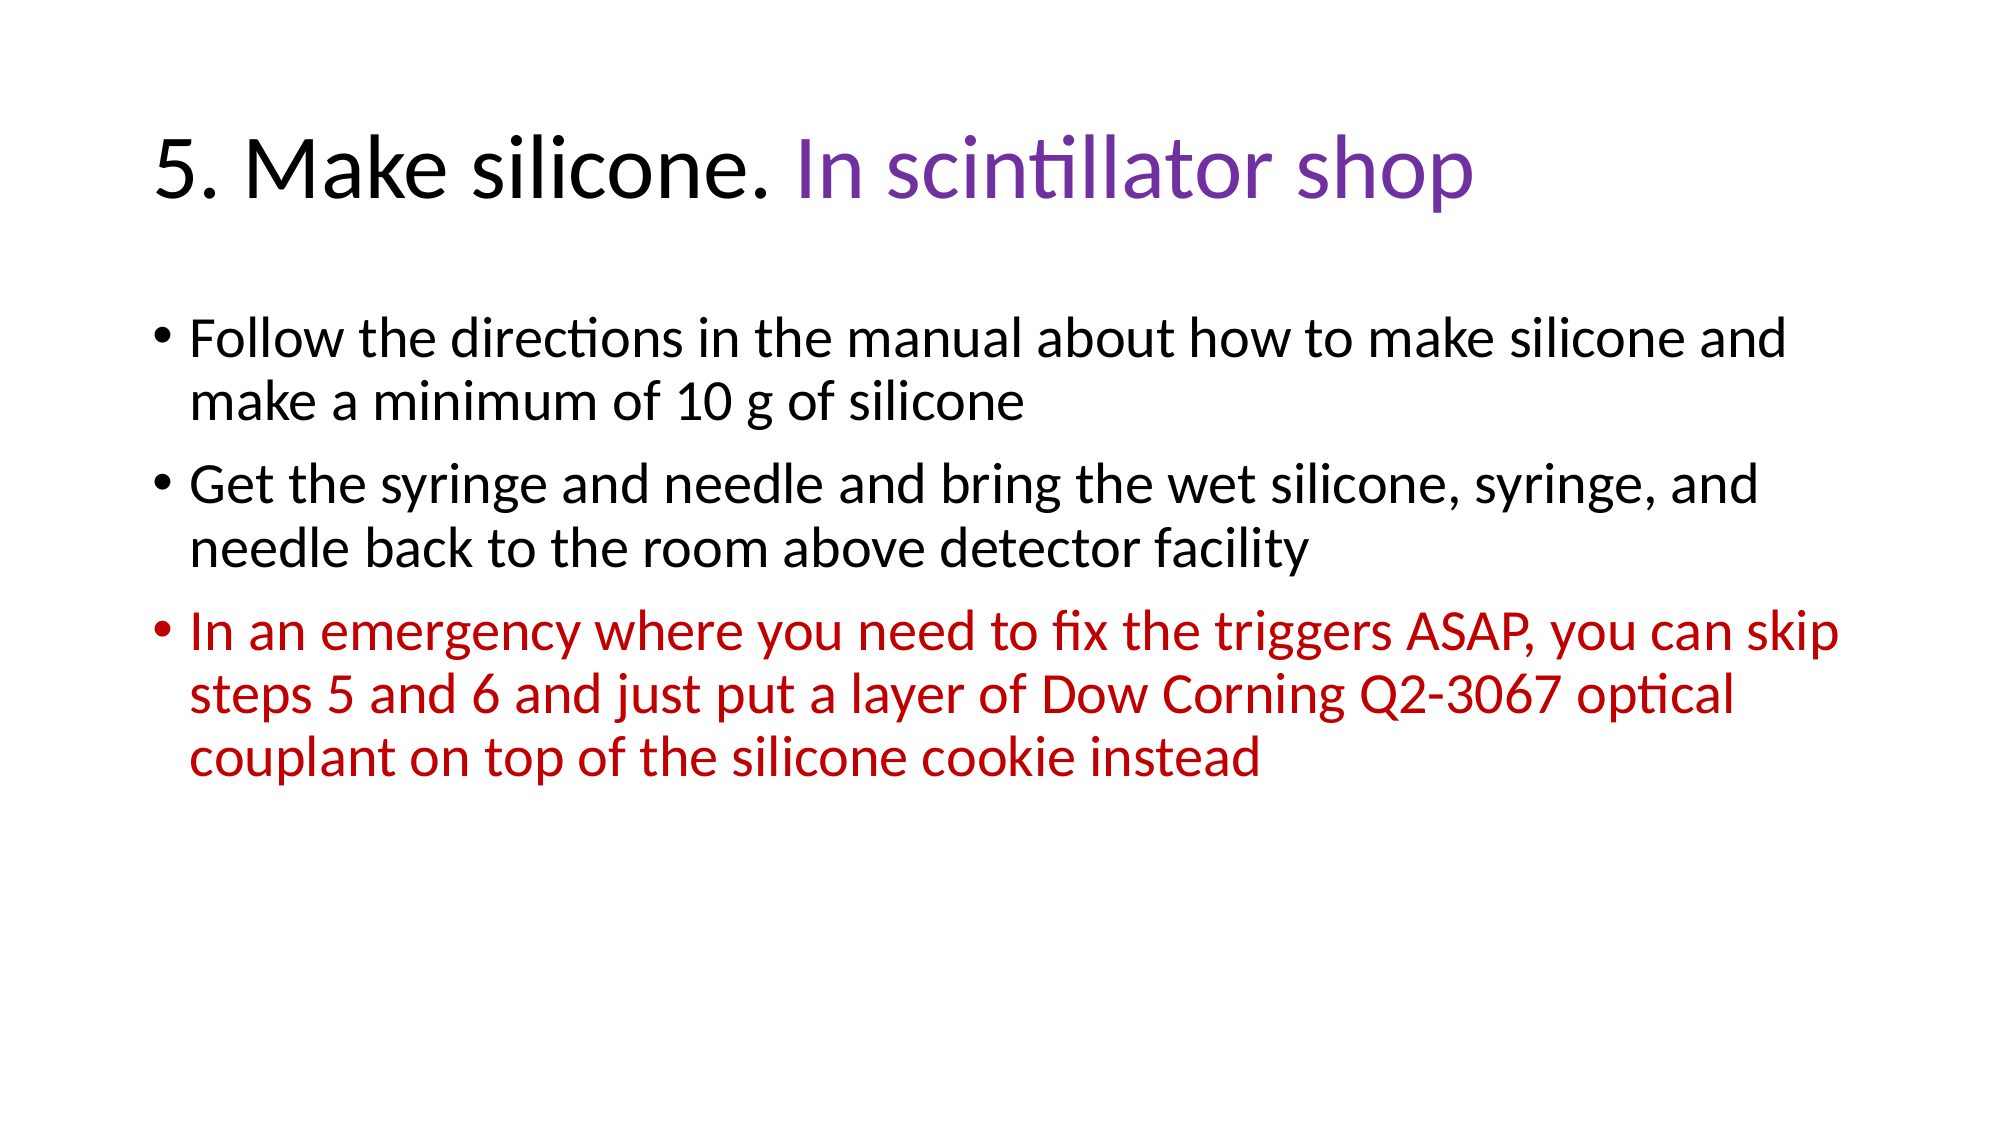

# 5. Make silicone. In scintillator shop
Follow the directions in the manual about how to make silicone and make a minimum of 10 g of silicone
Get the syringe and needle and bring the wet silicone, syringe, and needle back to the room above detector facility
In an emergency where you need to fix the triggers ASAP, you can skip steps 5 and 6 and just put a layer of Dow Corning Q2-3067 optical couplant on top of the silicone cookie instead